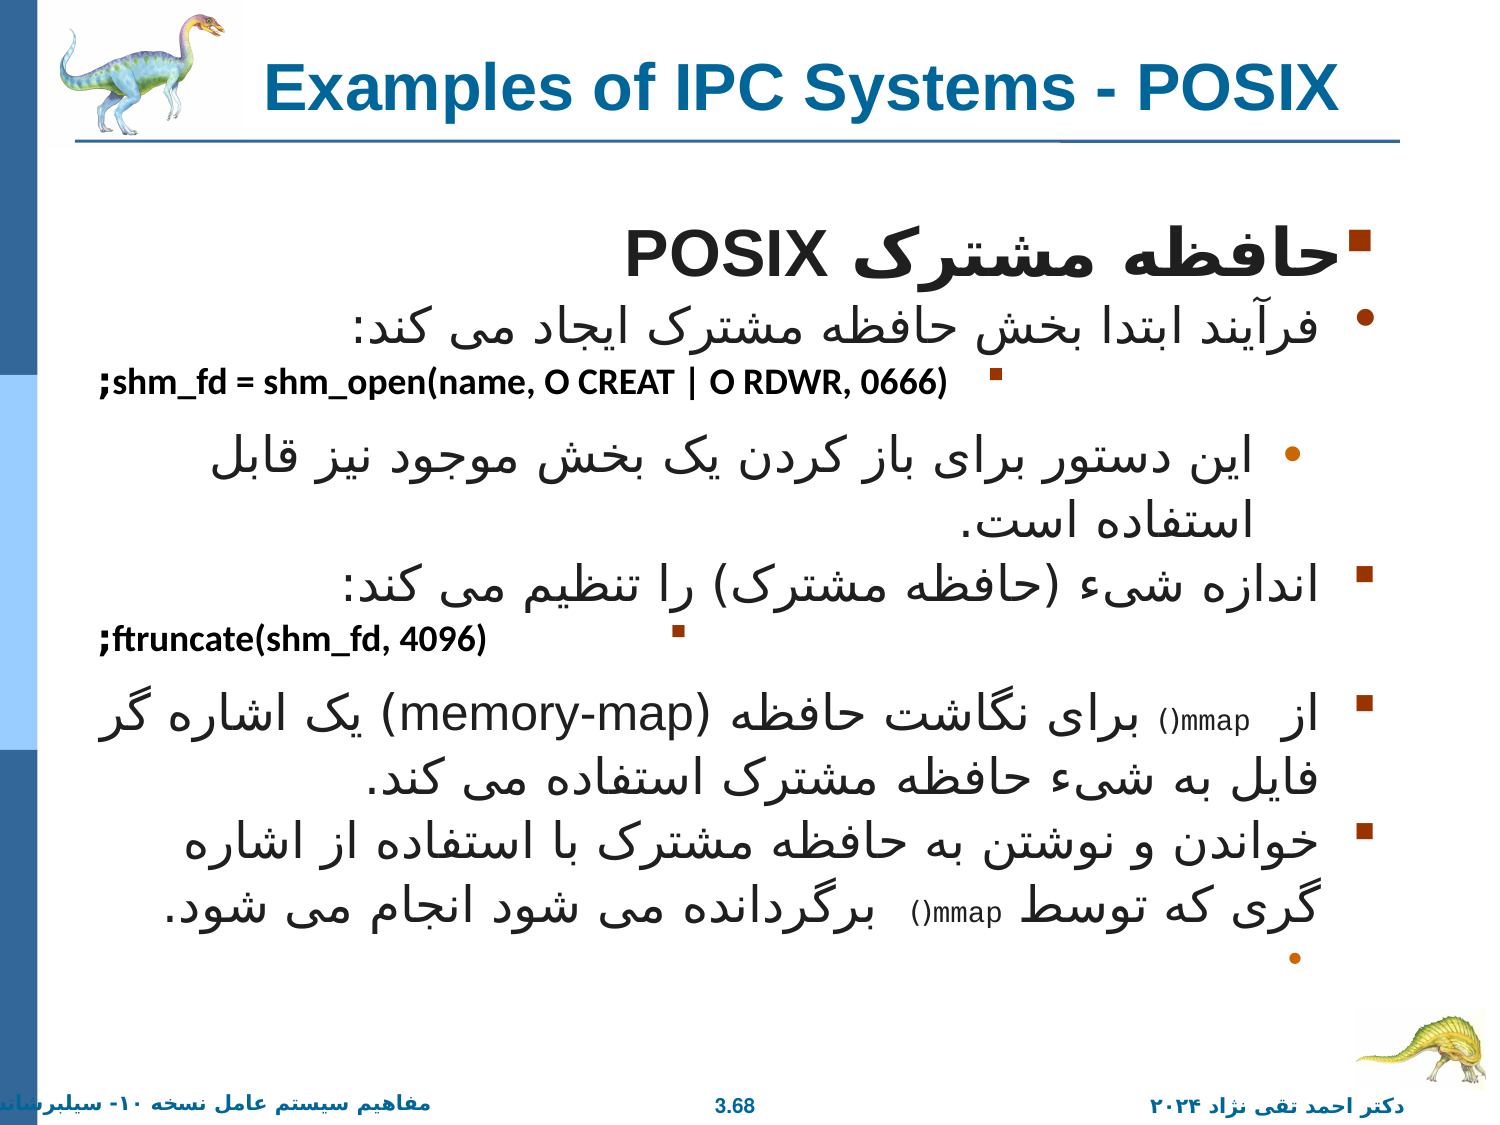

# Examples of IPC Systems - POSIX
حافظه مشترک POSIX
فرآیند ابتدا بخش حافظه مشترک ایجاد می کند:
shm_fd = shm_open(name, O CREAT | O RDWR, 0666);
این دستور برای باز کردن یک بخش موجود نیز قابل استفاده است.
اندازه شیء (حافظه مشترک) را تنظیم می کند:
            ftruncate(shm_fd, 4096);
از  mmap() برای نگاشت حافظه (memory-map) یک اشاره گر فایل به شیء حافظه مشترک استفاده می کند.
خواندن و نوشتن به حافظه مشترک با استفاده از اشاره گری که توسط mmap()  برگردانده می شود انجام می شود.